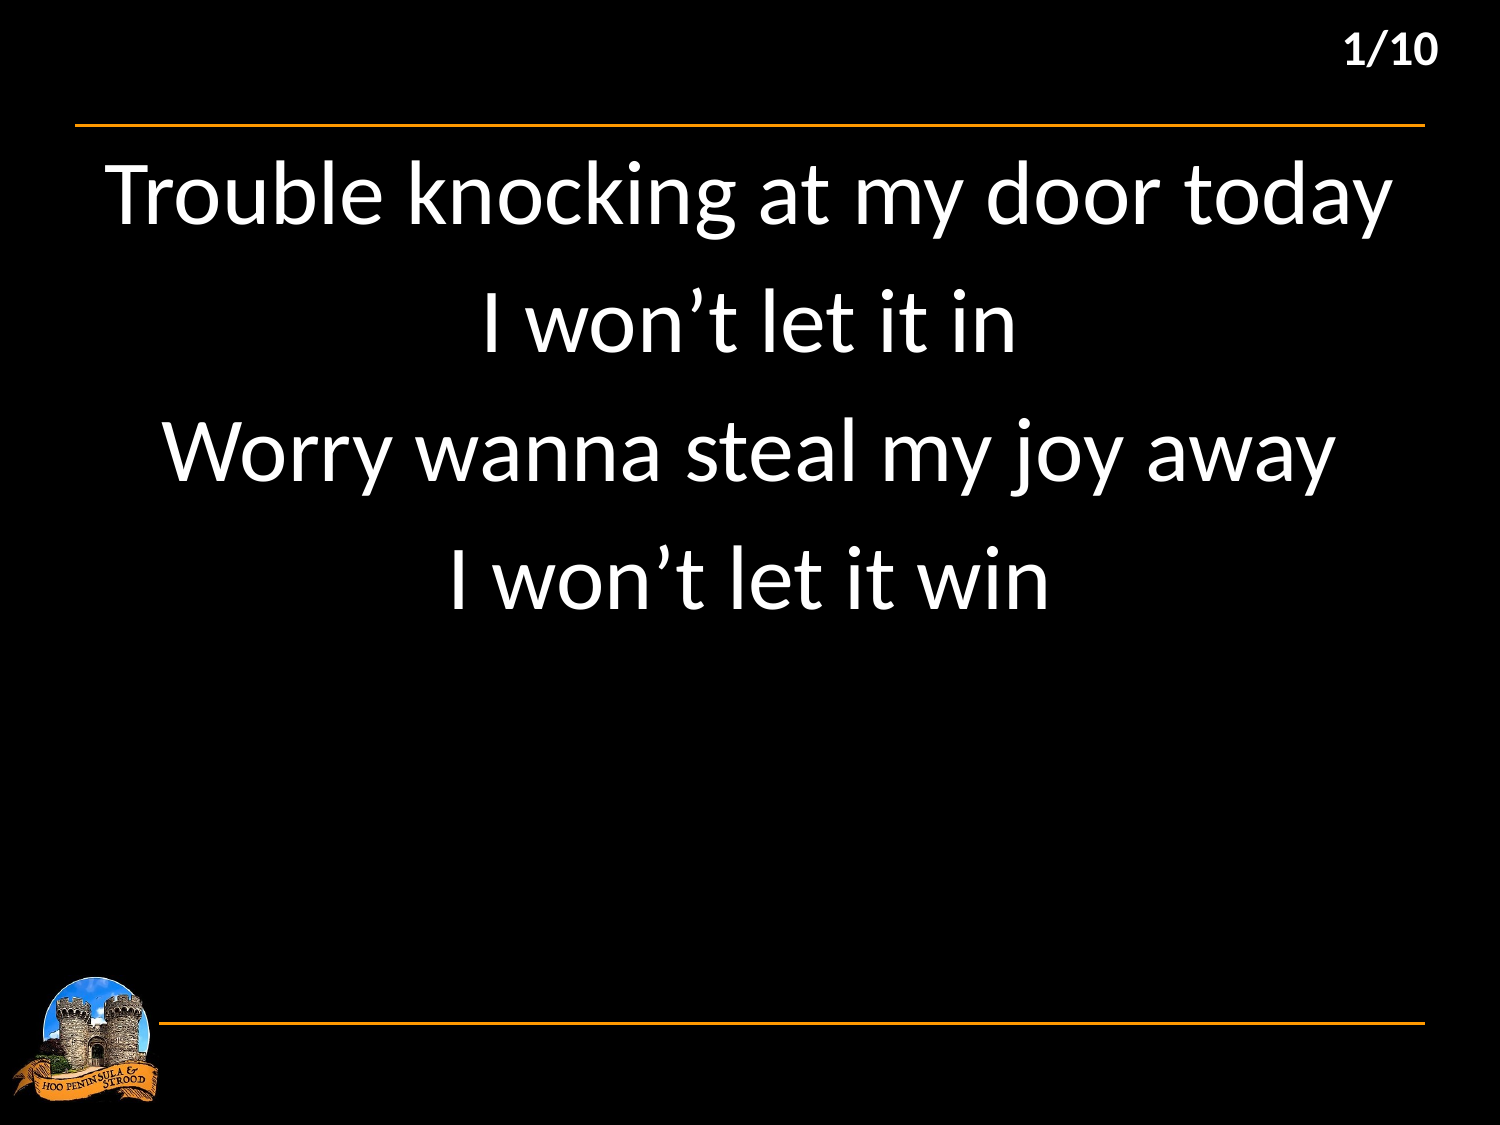

1/10
Trouble knocking at my door today
I won’t let it in
Worry wanna steal my joy away
I won’t let it win